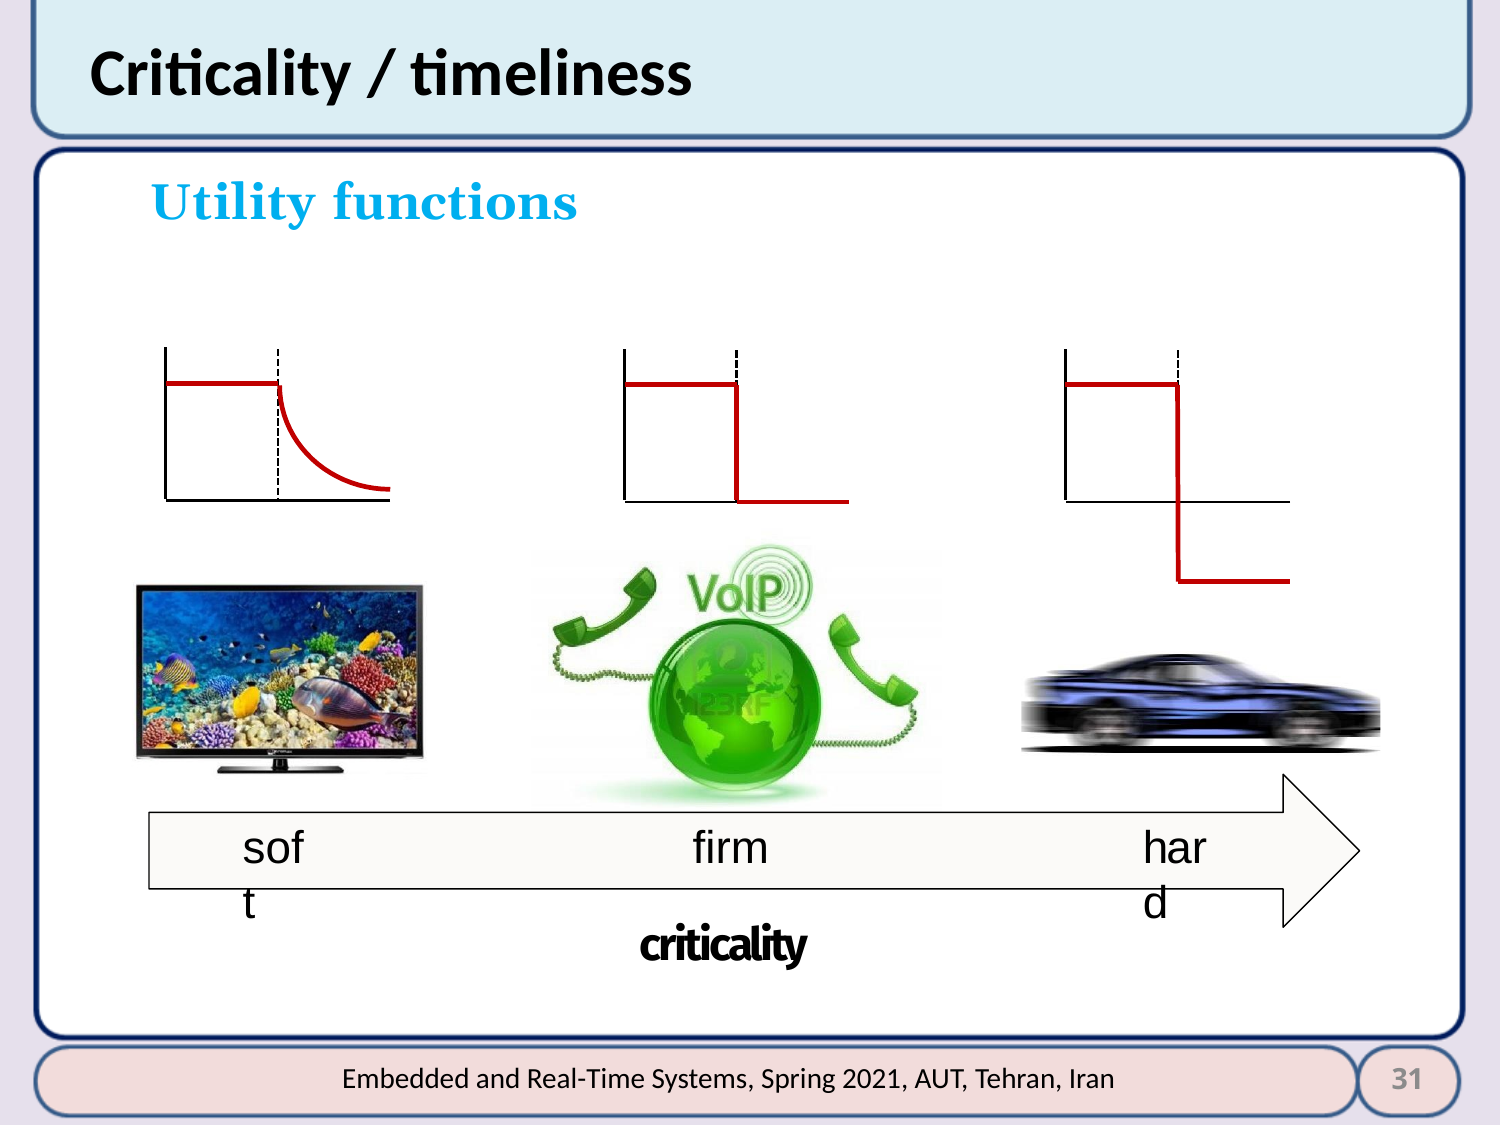

# Criticality / timeliness
Utility functions

soft
firm
hard
criticality
31
Embedded and Real-Time Systems, Spring 2021, AUT, Tehran, Iran